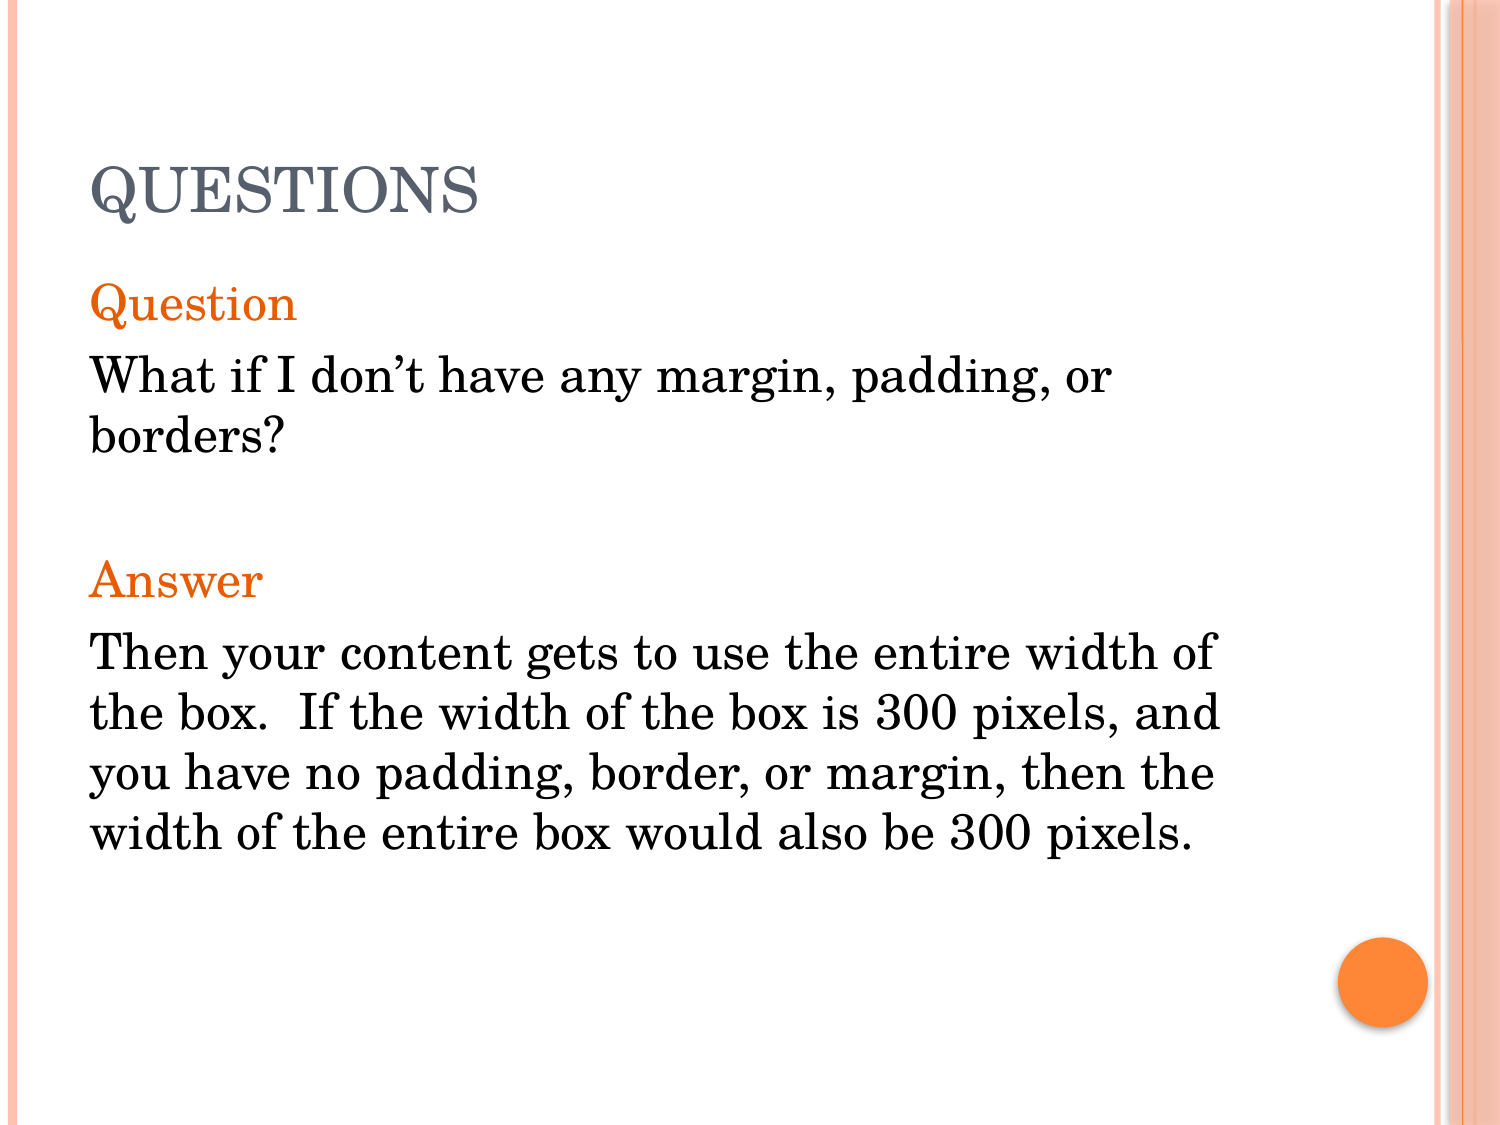

# Questions
Question
What if I don’t have any margin, padding, or borders?

Answer
Then your content gets to use the entire width of the box.  If the width of the box is 300 pixels, and you have no padding, border, or margin, then the width of the entire box would also be 300 pixels.